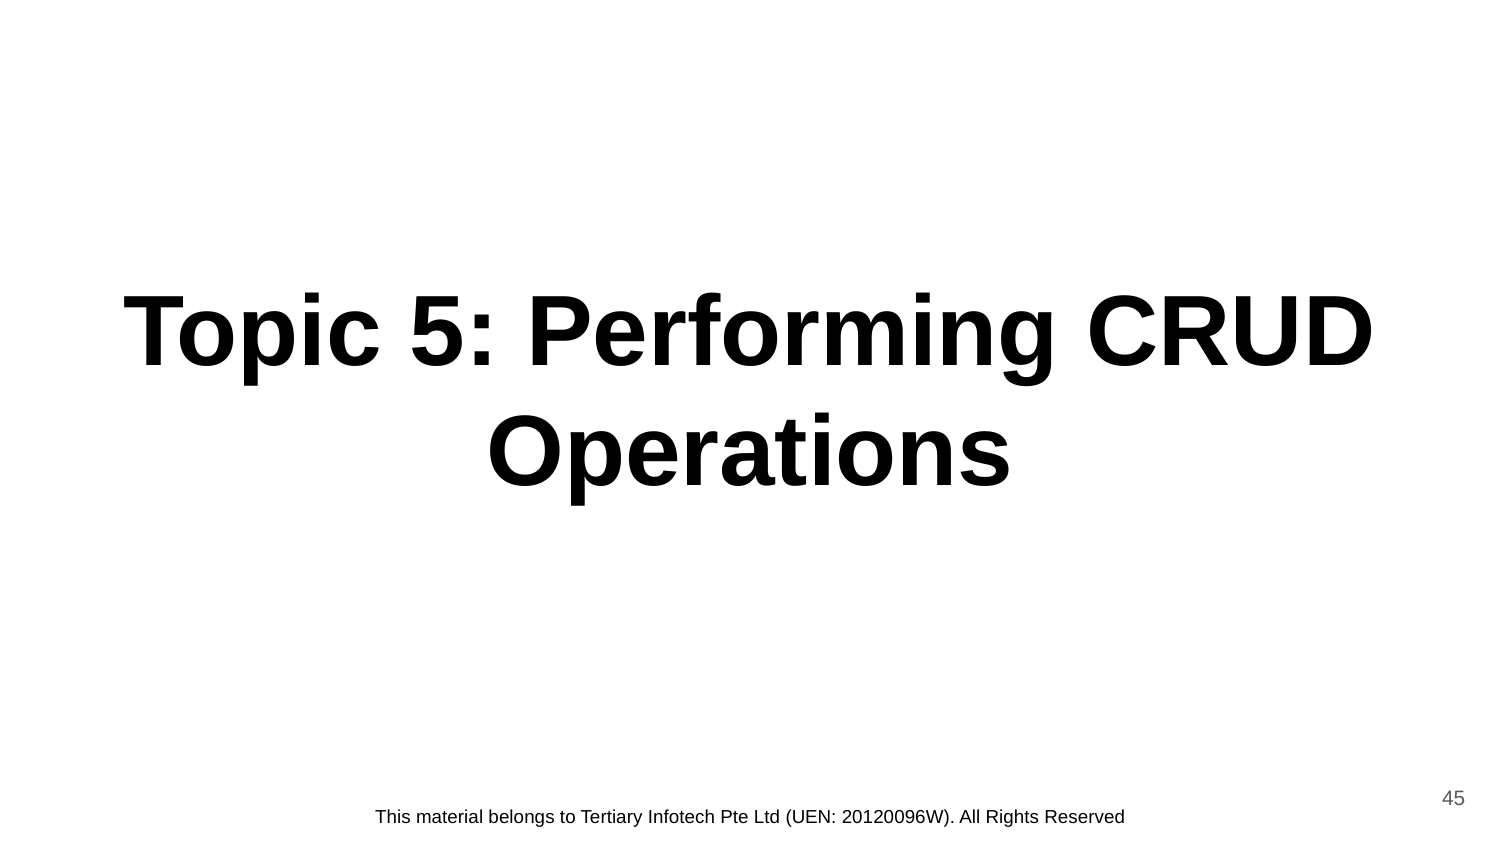

# Topic 5: Performing CRUD Operations
45